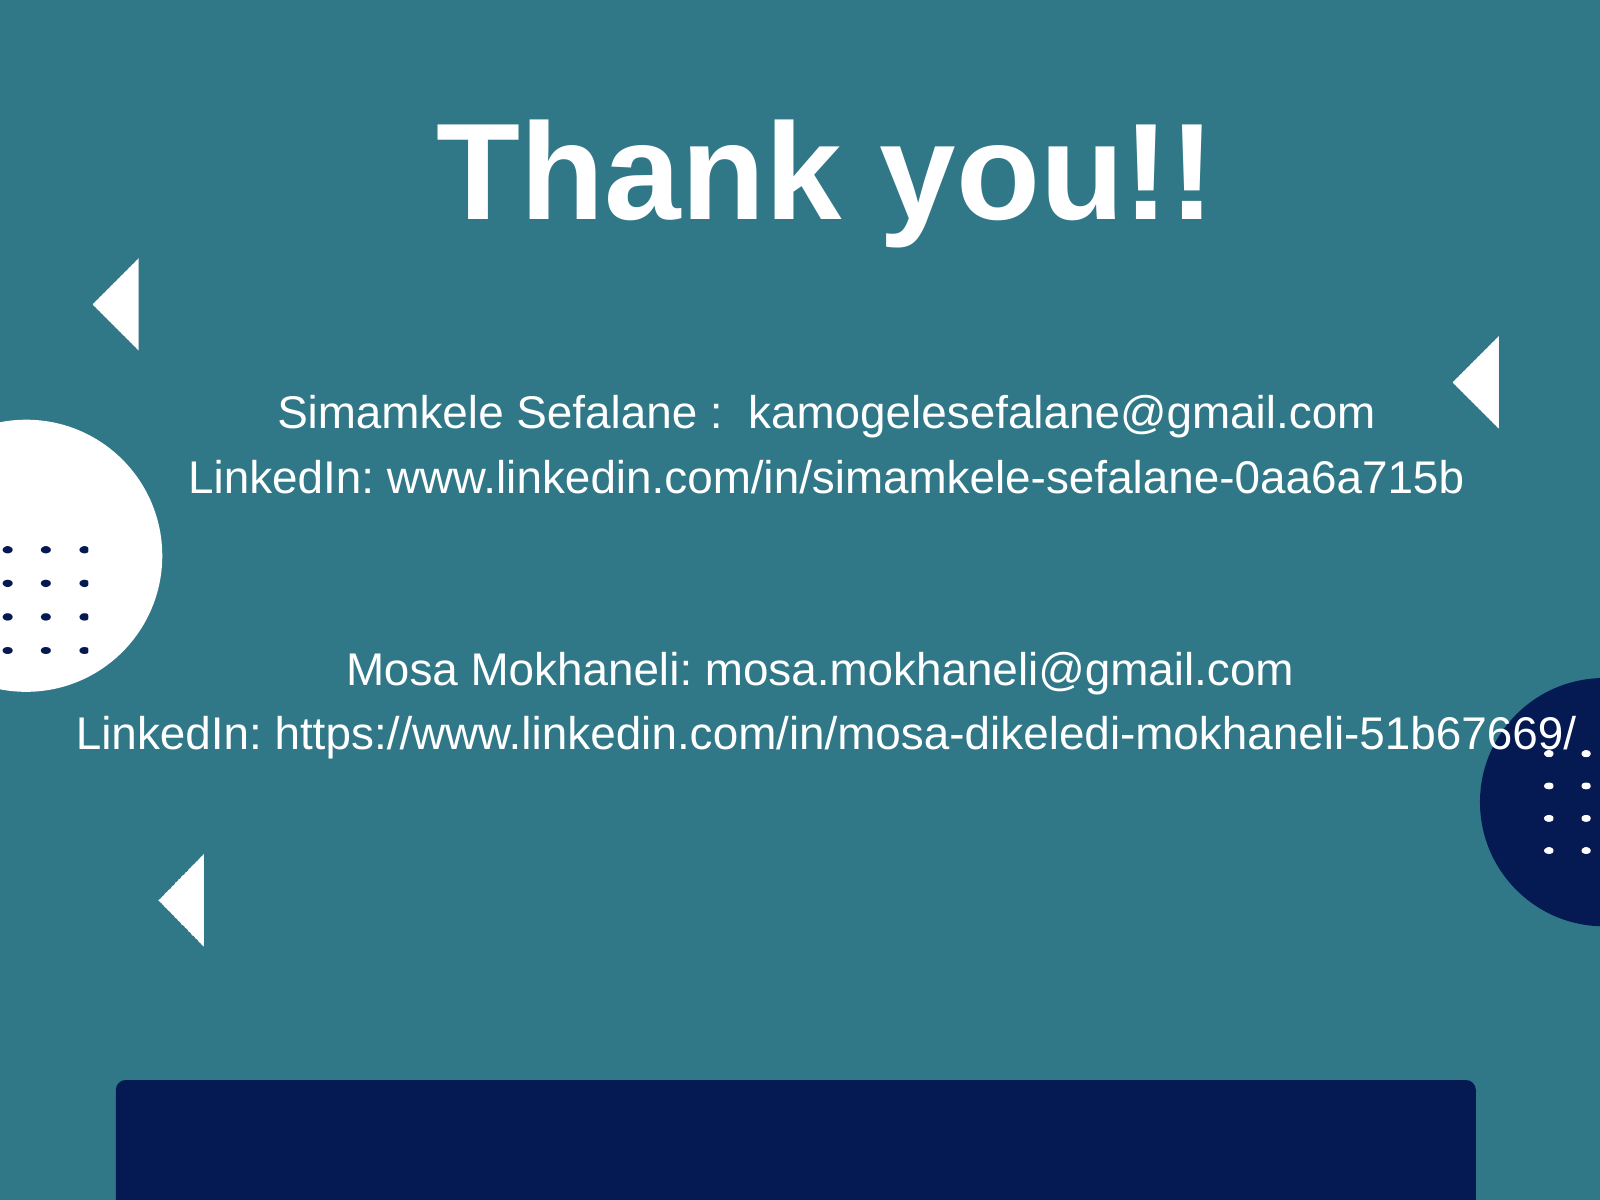

Thank you!!

Simamkele Sefalane :  kamogelesefalane@gmail.com
LinkedIn: www.linkedin.com/in/simamkele-sefalane-0aa6a715b

Mosa Mokhaneli: mosa.mokhaneli@gmail.com
LinkedIn: https://www.linkedin.com/in/mosa-dikeledi-mokhaneli-51b67669/